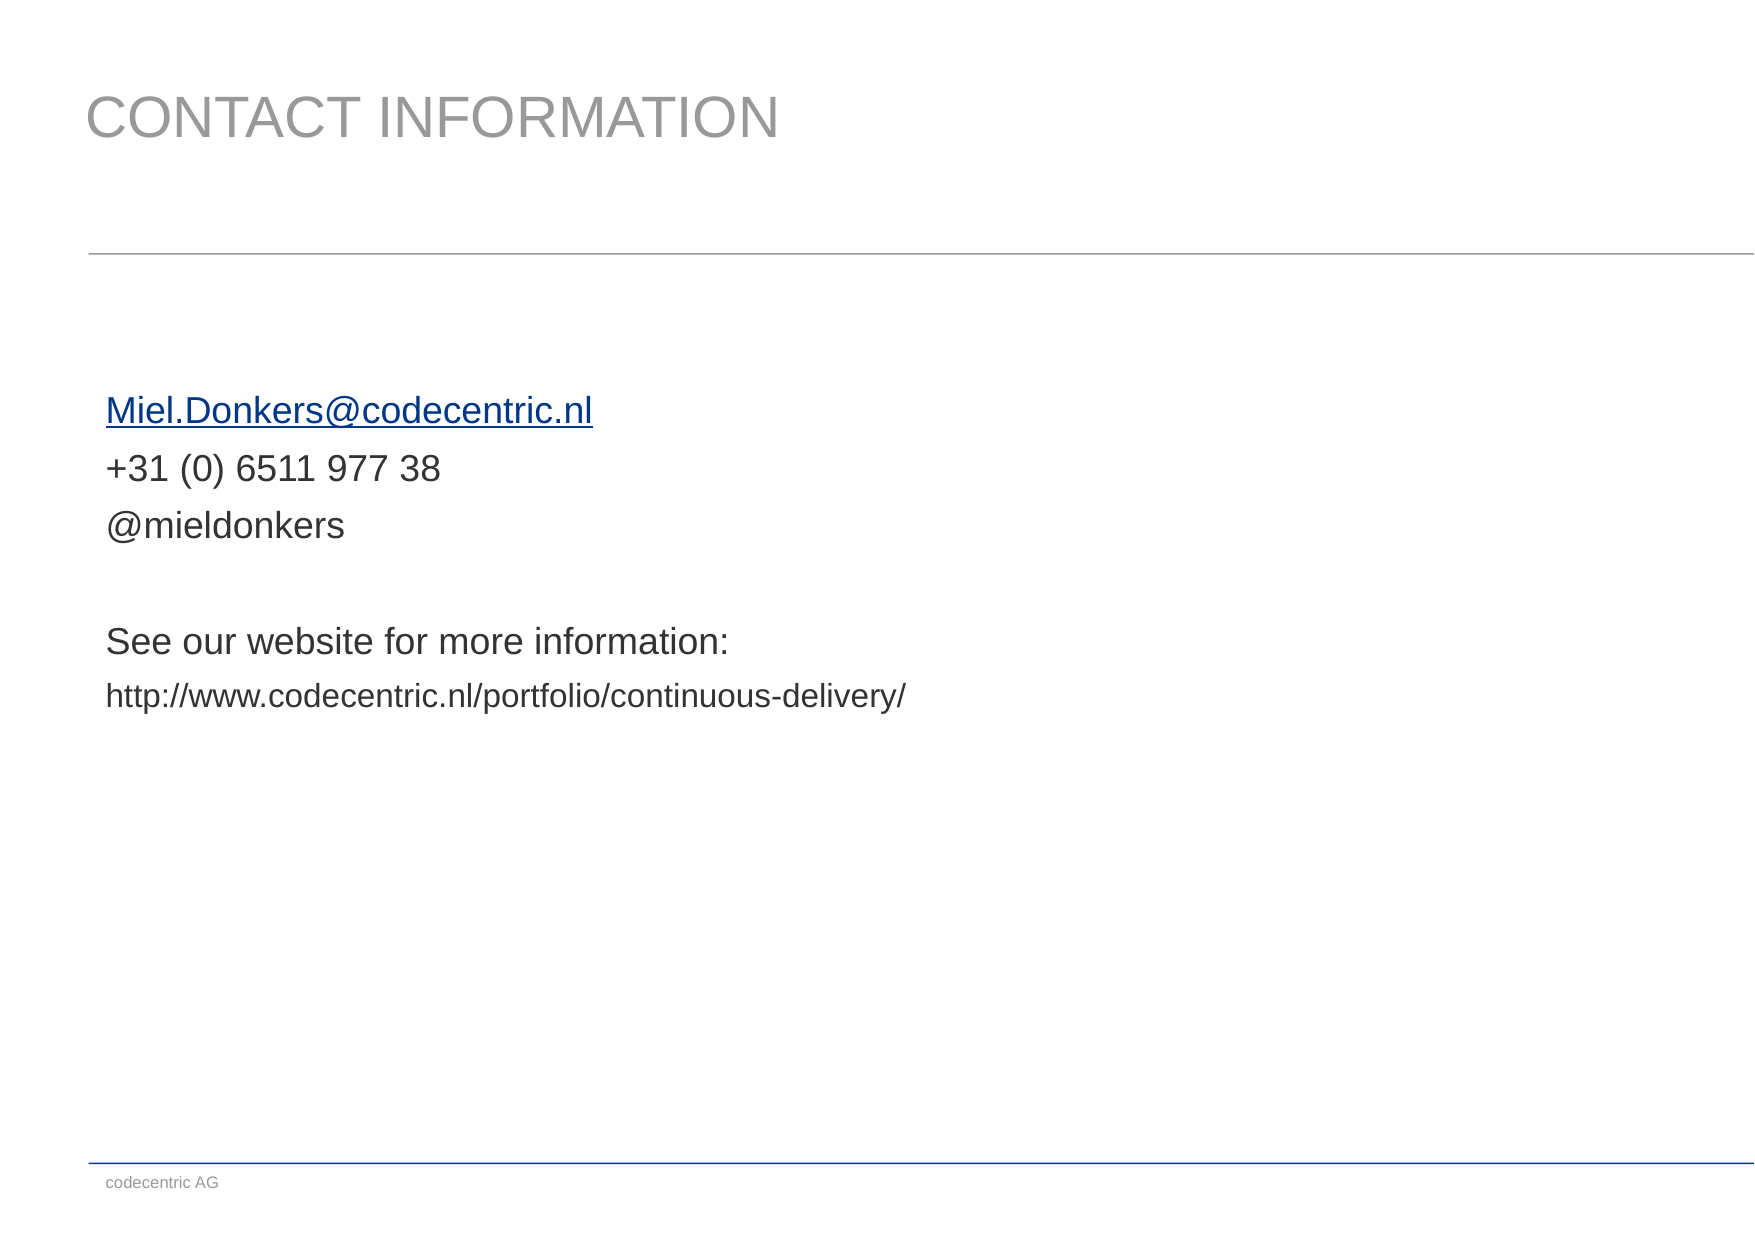

Contact Information

Miel.Donkers@codecentric.nl
+31 (0) 6511 977 38
@mieldonkers

See our website for more information:
http://www.codecentric.nl/portfolio/continuous-delivery/